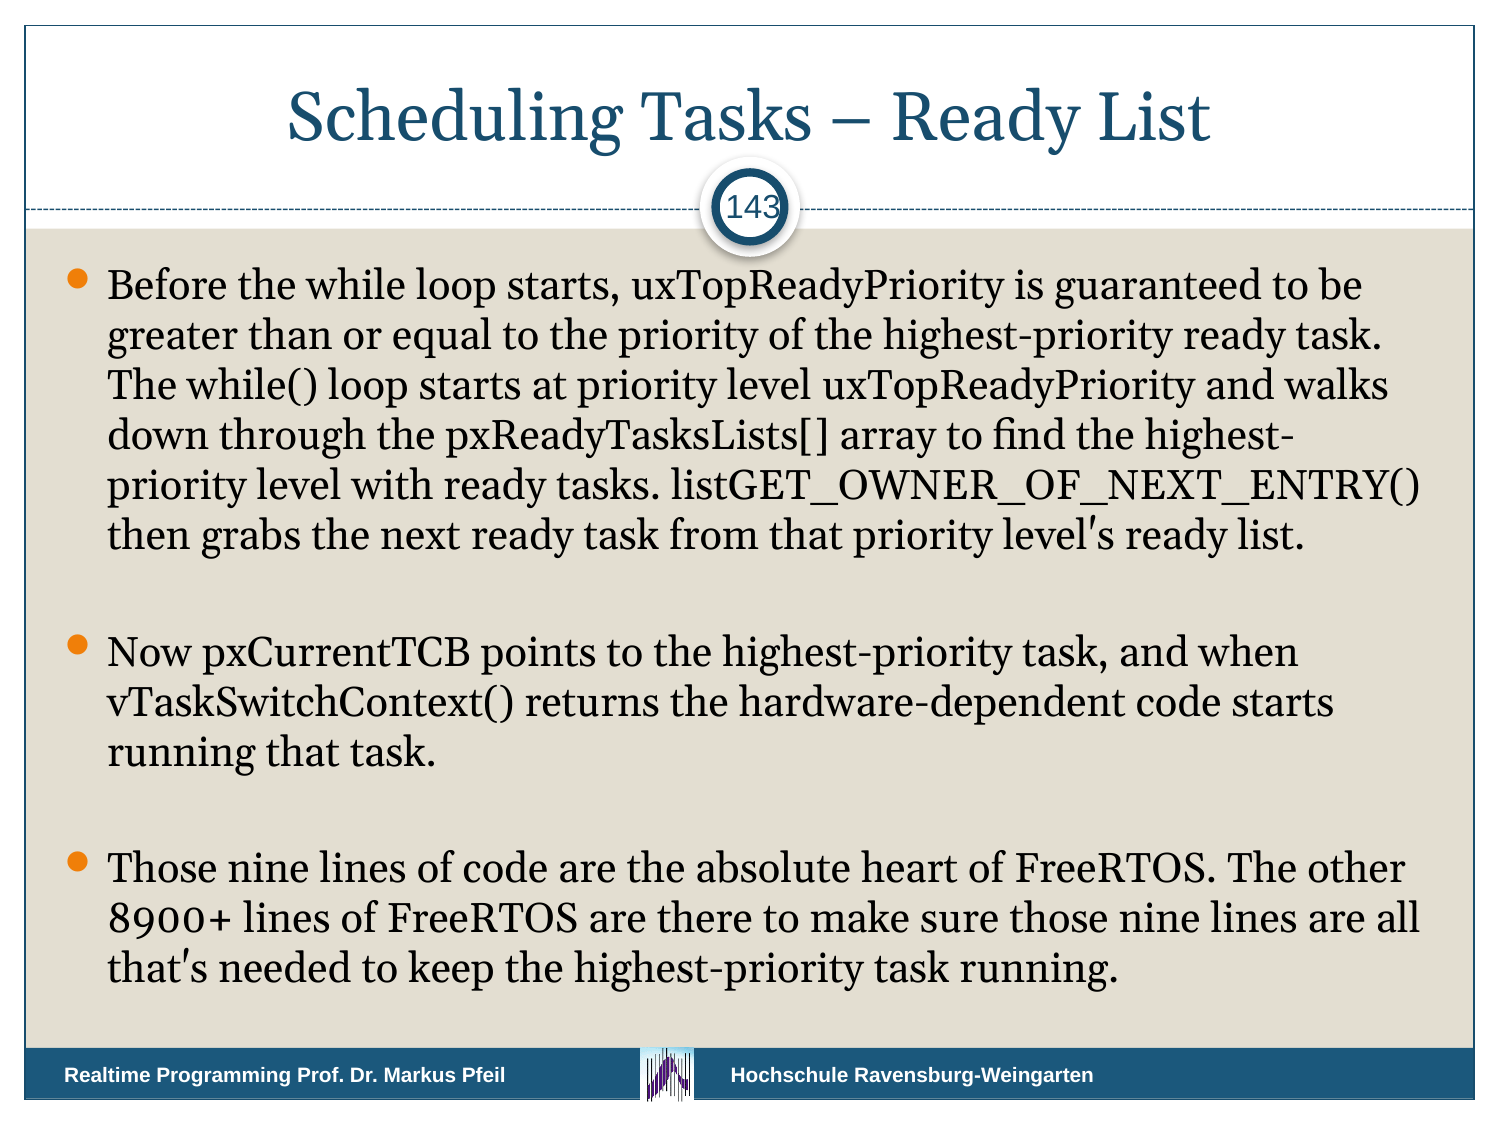

# Scheduling Tasks – Ready List
143
Before the while loop starts, uxTopReadyPriority is guaranteed to be greater than or equal to the priority of the highest-priority ready task. The while() loop starts at priority level uxTopReadyPriority and walks down through the pxReadyTasksLists[] array to find the highest-priority level with ready tasks. listGET_OWNER_OF_NEXT_ENTRY() then grabs the next ready task from that priority level's ready list.

Now pxCurrentTCB points to the highest-priority task, and when vTaskSwitchContext() returns the hardware-dependent code starts running that task.

Those nine lines of code are the absolute heart of FreeRTOS. The other 8900+ lines of FreeRTOS are there to make sure those nine lines are all that's needed to keep the highest-priority task running.
Realtime Programming Prof. Dr. Markus Pfeil